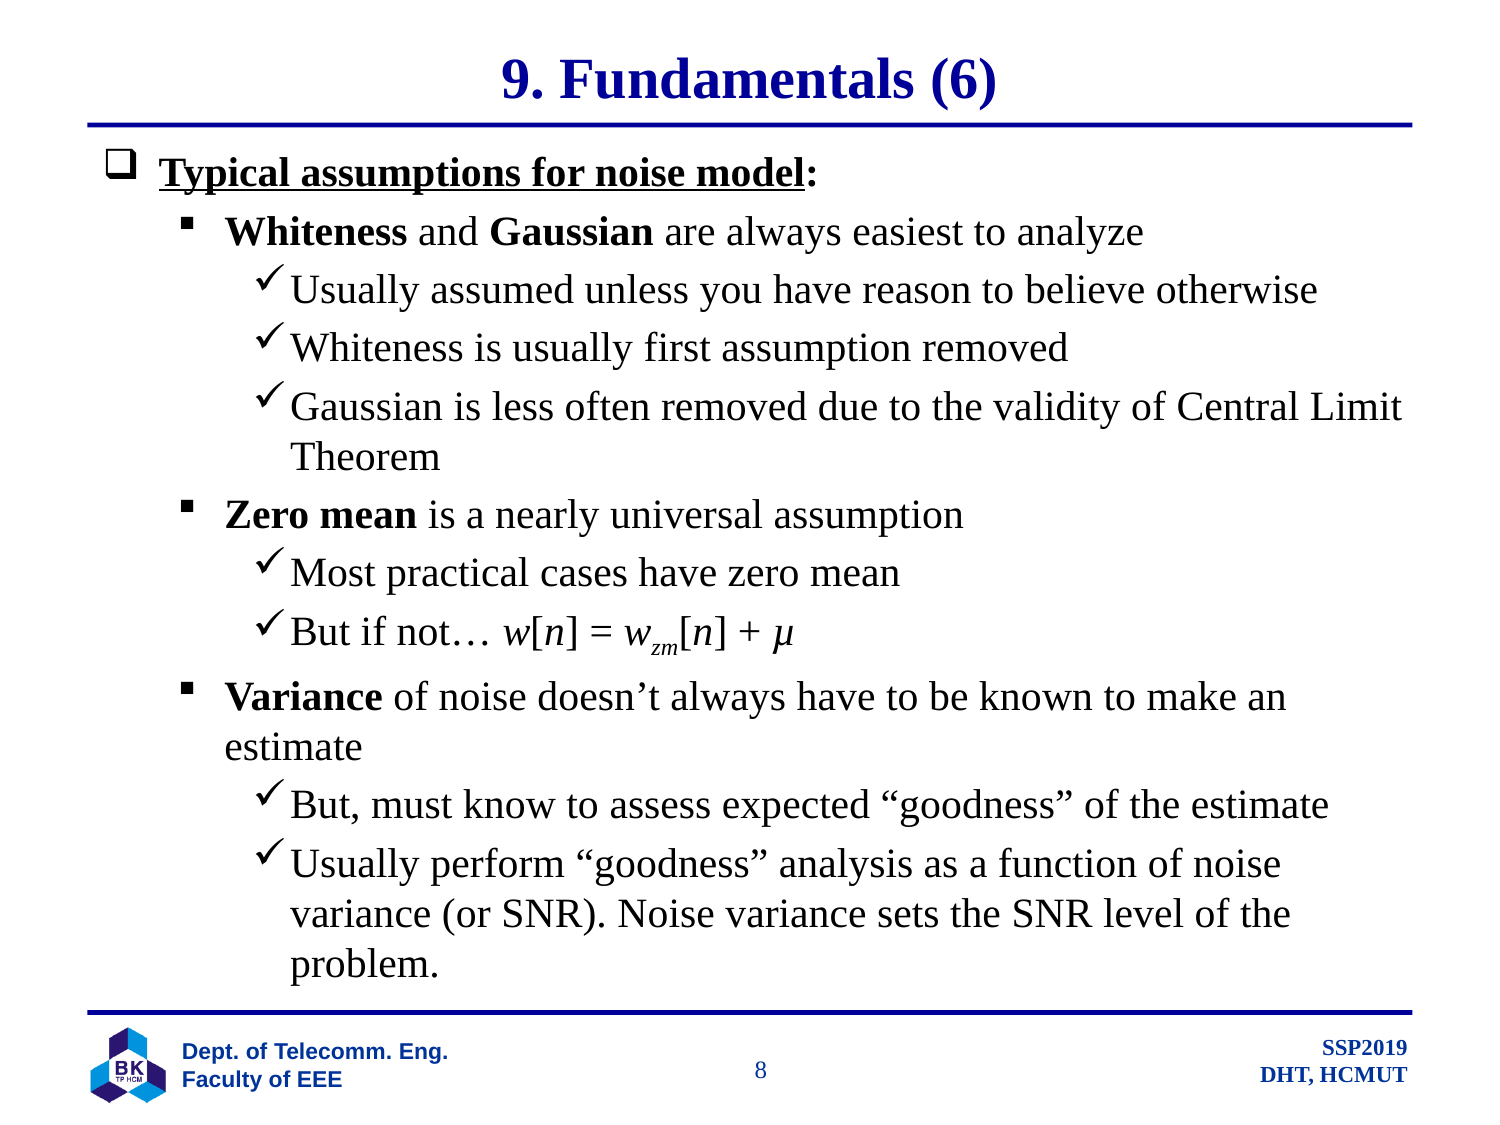

# 9. Fundamentals (6)
Typical assumptions for noise model:
Whiteness and Gaussian are always easiest to analyze
Usually assumed unless you have reason to believe otherwise
Whiteness is usually first assumption removed
Gaussian is less often removed due to the validity of Central Limit Theorem
Zero mean is a nearly universal assumption
Most practical cases have zero mean
But if not… w[n] = wzm[n] + µ
Variance of noise doesn’t always have to be known to make an estimate
But, must know to assess expected “goodness” of the estimate
Usually perform “goodness” analysis as a function of noise variance (or SNR). Noise variance sets the SNR level of the problem.

		  8